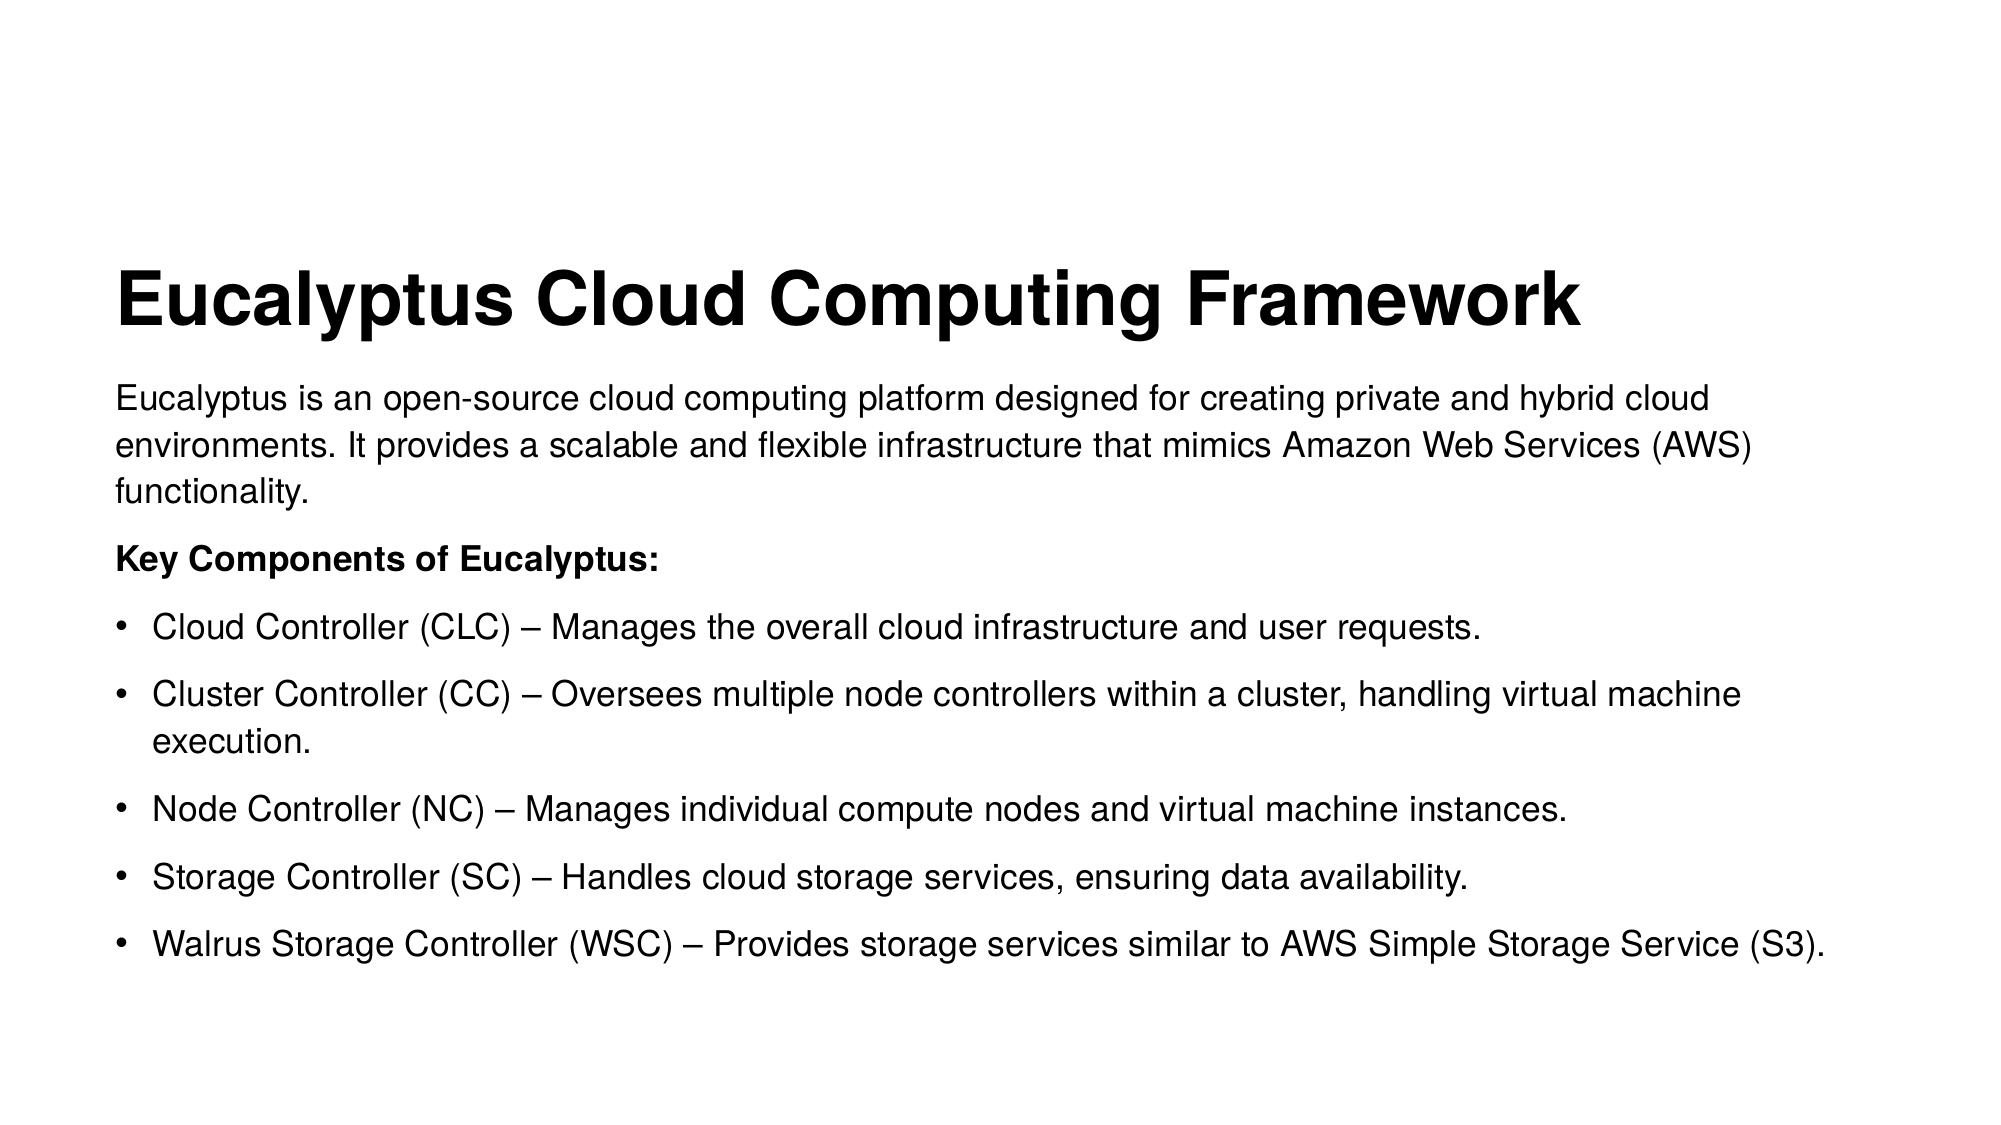

# Eucalyptus Cloud Computing Framework
Eucalyptus is an open-source cloud computing platform designed for creating private and hybrid cloud environments. It provides a scalable and flexible infrastructure that mimics Amazon Web Services (AWS) functionality.
Key Components of Eucalyptus:
Cloud Controller (CLC) – Manages the overall cloud infrastructure and user requests.
Cluster Controller (CC) – Oversees multiple node controllers within a cluster, handling virtual machine execution.
Node Controller (NC) – Manages individual compute nodes and virtual machine instances.
Storage Controller (SC) – Handles cloud storage services, ensuring data availability.
Walrus Storage Controller (WSC) – Provides storage services similar to AWS Simple Storage Service (S3).